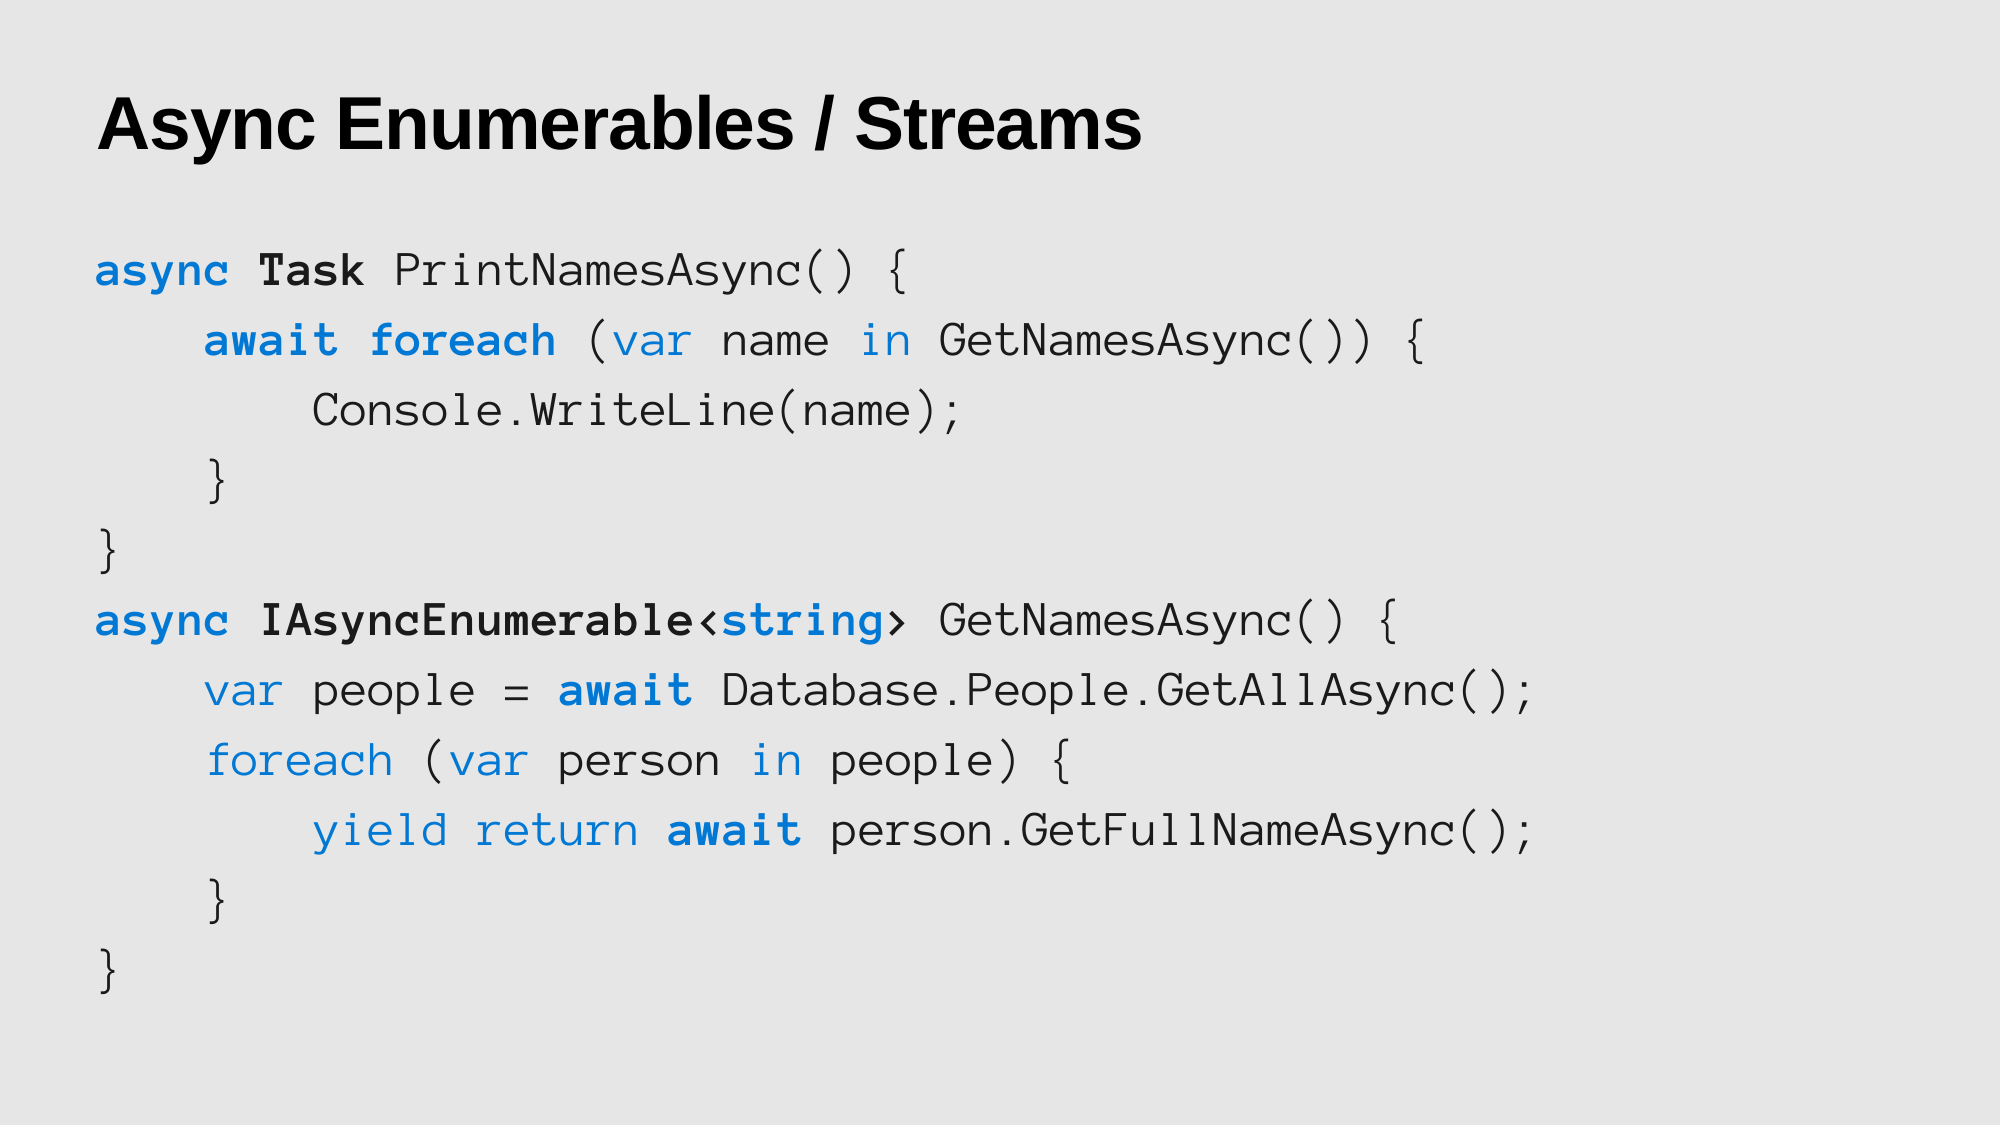

# Async Enumerables / Streams
async Task PrintNamesAsync() {
    await foreach (var name in GetNamesAsync()) {
        Console.WriteLine(name);
    }
}
async IAsyncEnumerable<string> GetNamesAsync() {
    var people = await Database.People.GetAllAsync();
    foreach (var person in people) {
        yield return await person.GetFullNameAsync();
    }
}